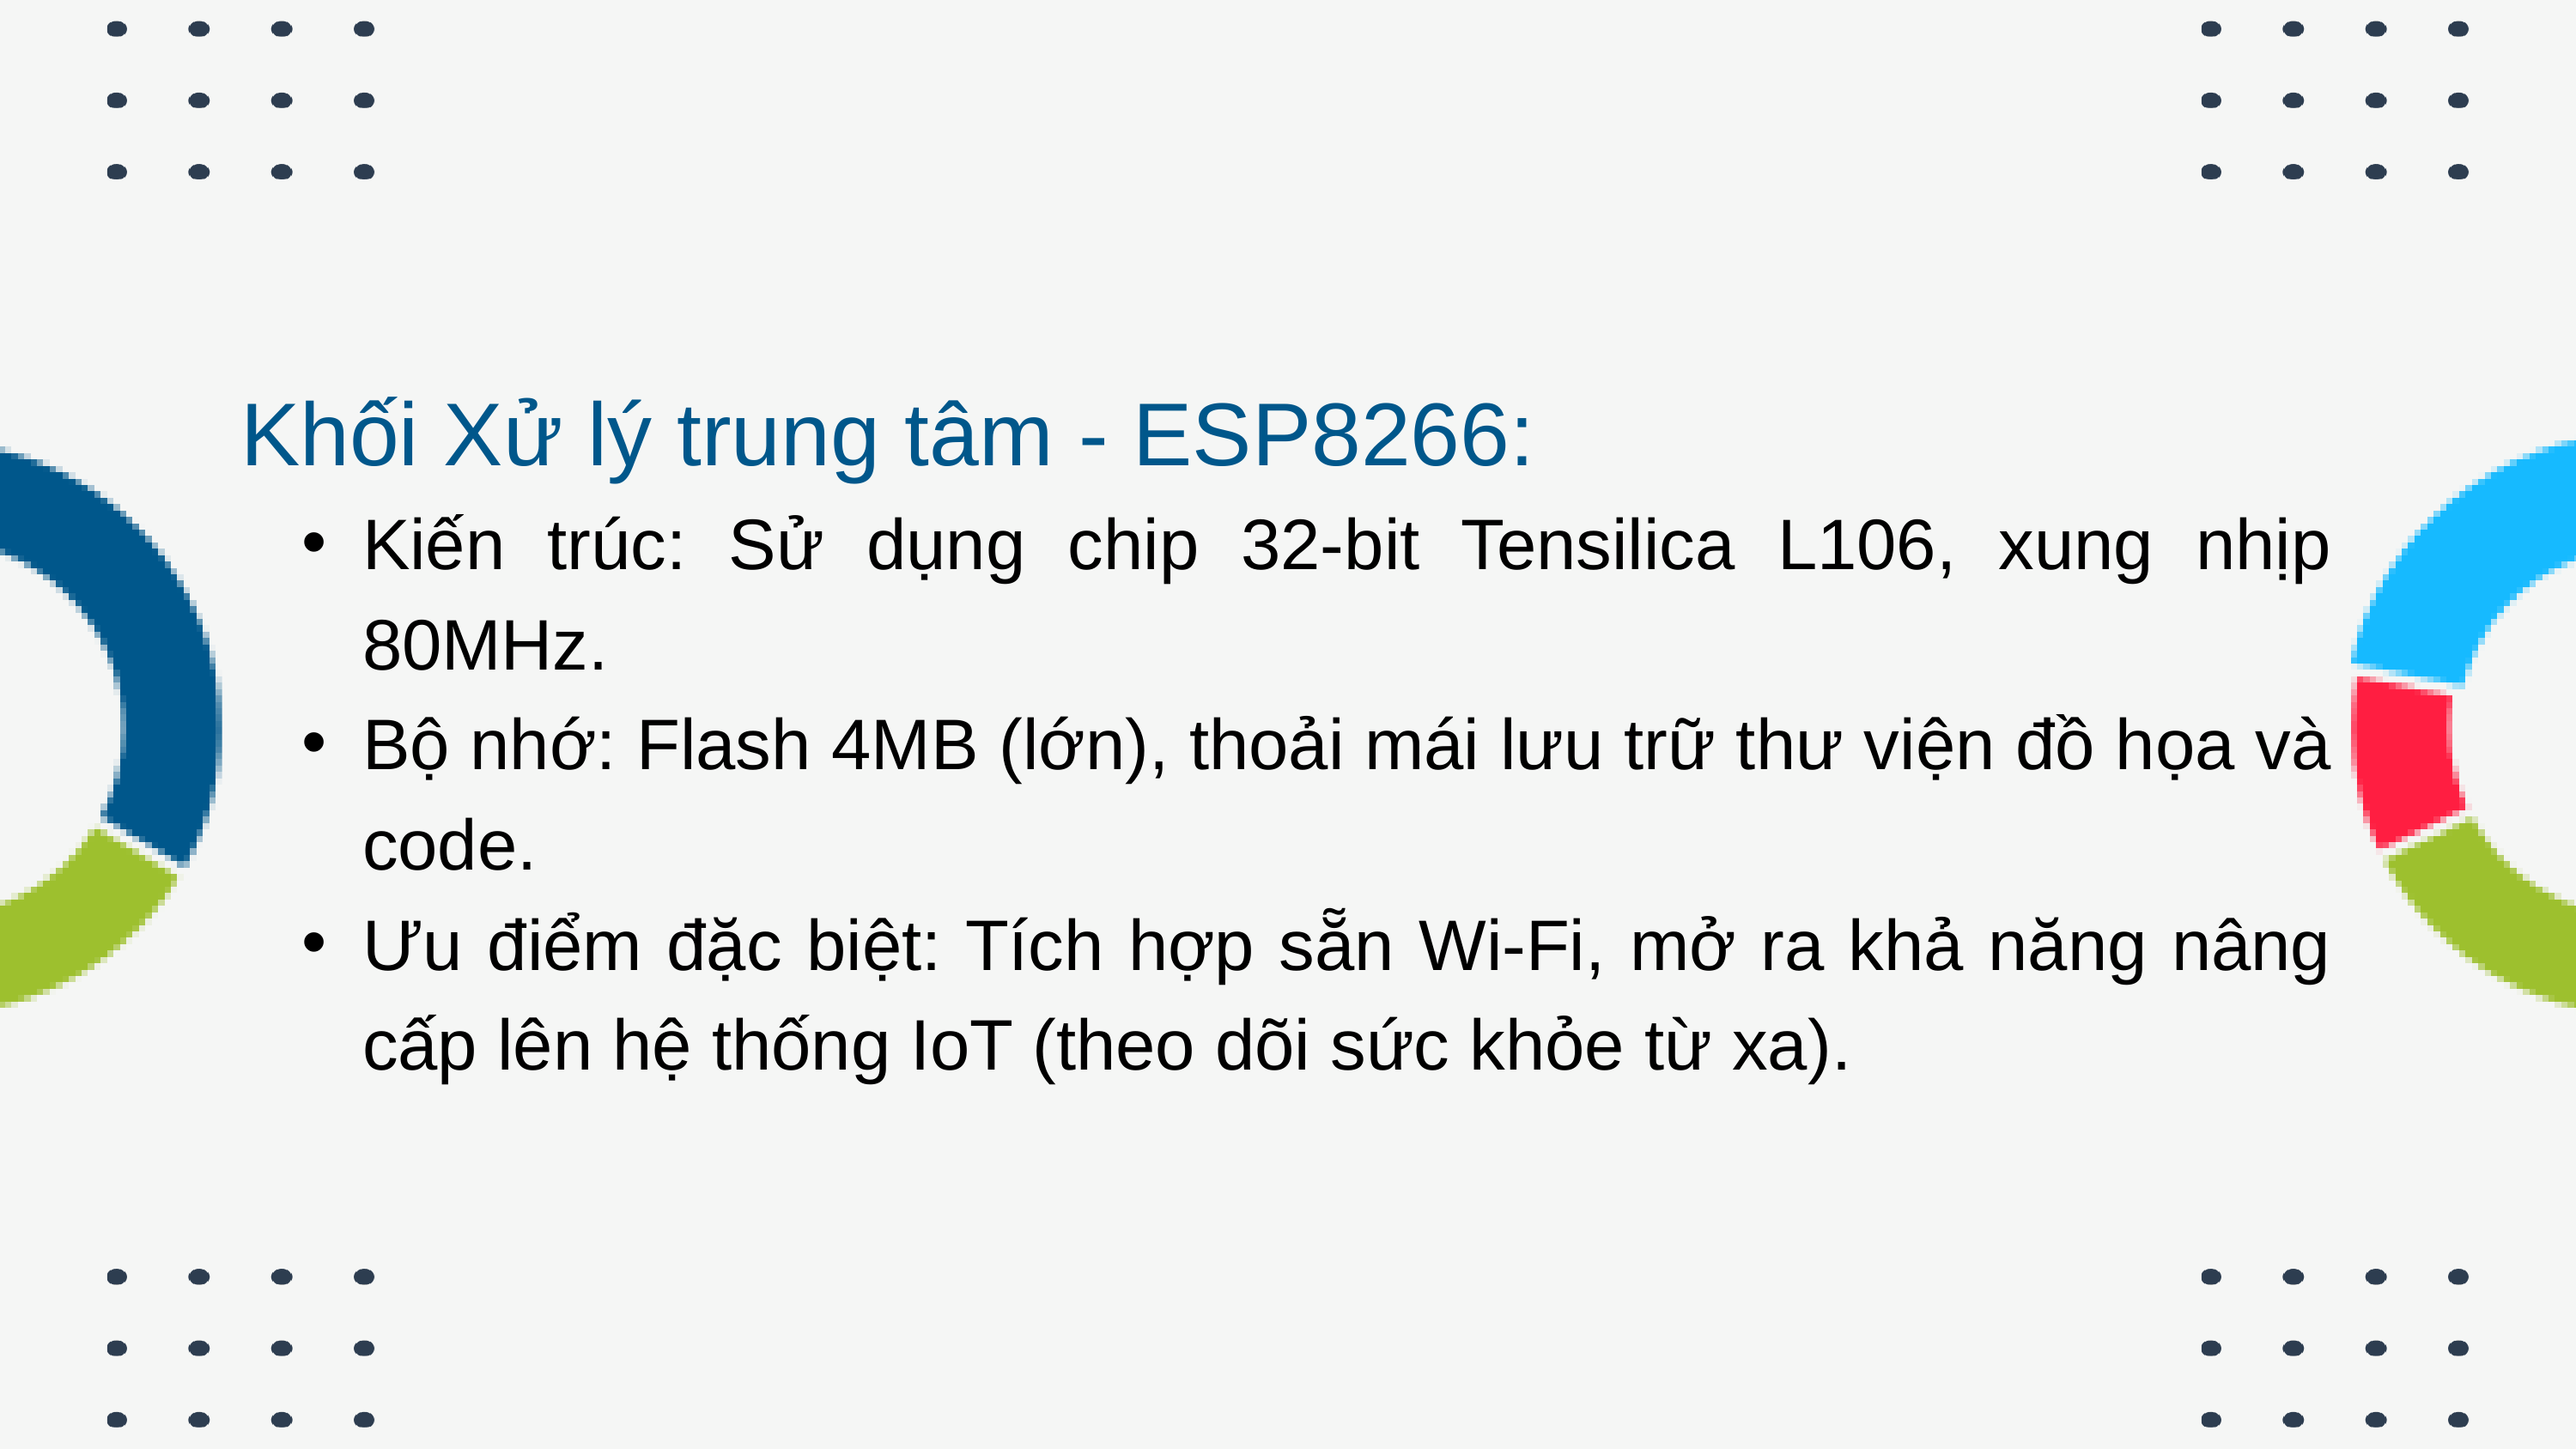

Khối Xử lý trung tâm - ESP8266:
Kiến trúc: Sử dụng chip 32-bit Tensilica L106, xung nhịp 80MHz.
Bộ nhớ: Flash 4MB (lớn), thoải mái lưu trữ thư viện đồ họa và code.
Ưu điểm đặc biệt: Tích hợp sẵn Wi-Fi, mở ra khả năng nâng cấp lên hệ thống IoT (theo dõi sức khỏe từ xa).